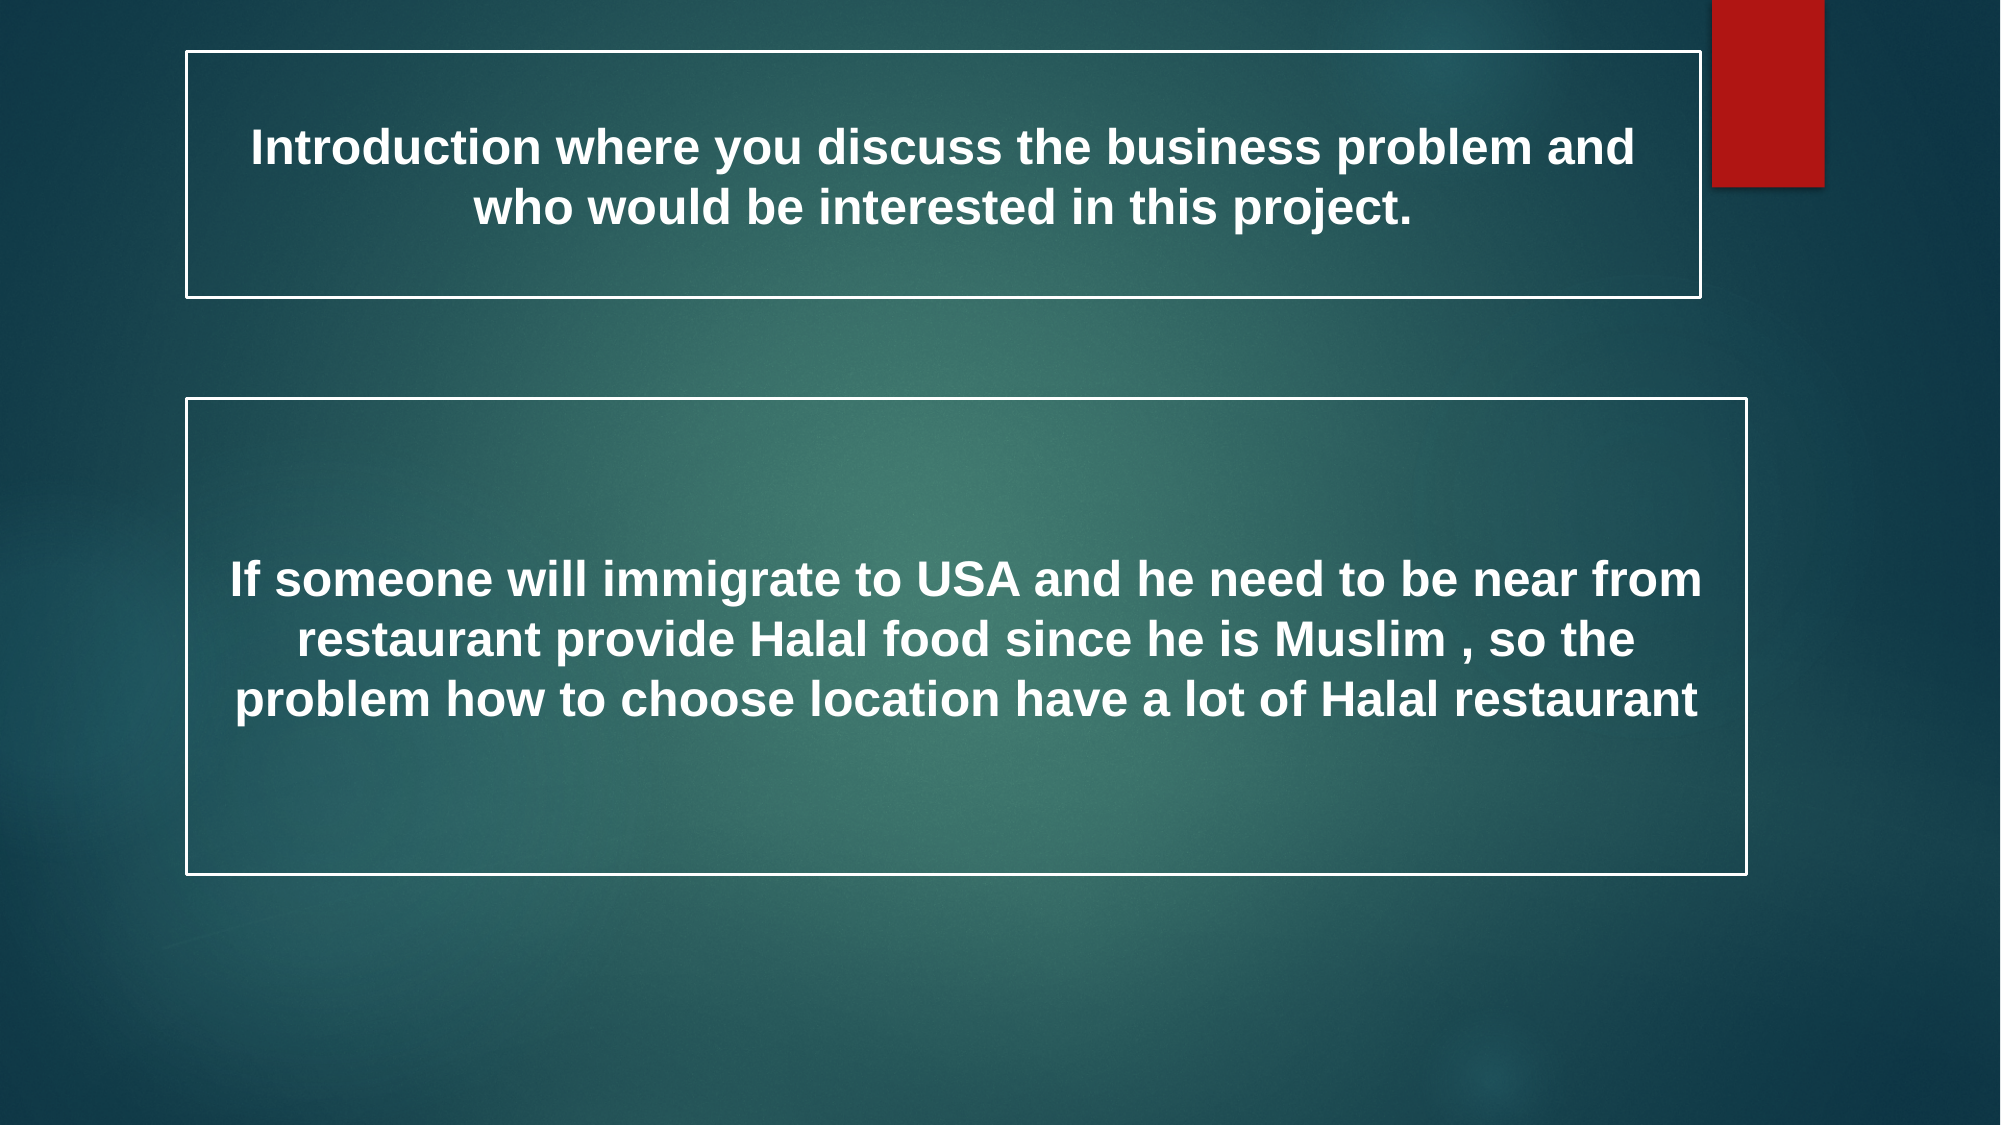

Introduction where you discuss the business problem and who would be interested in this project.
If someone will immigrate to USA and he need to be near from restaurant provide Halal food since he is Muslim , so the problem how to choose location have a lot of Halal restaurant